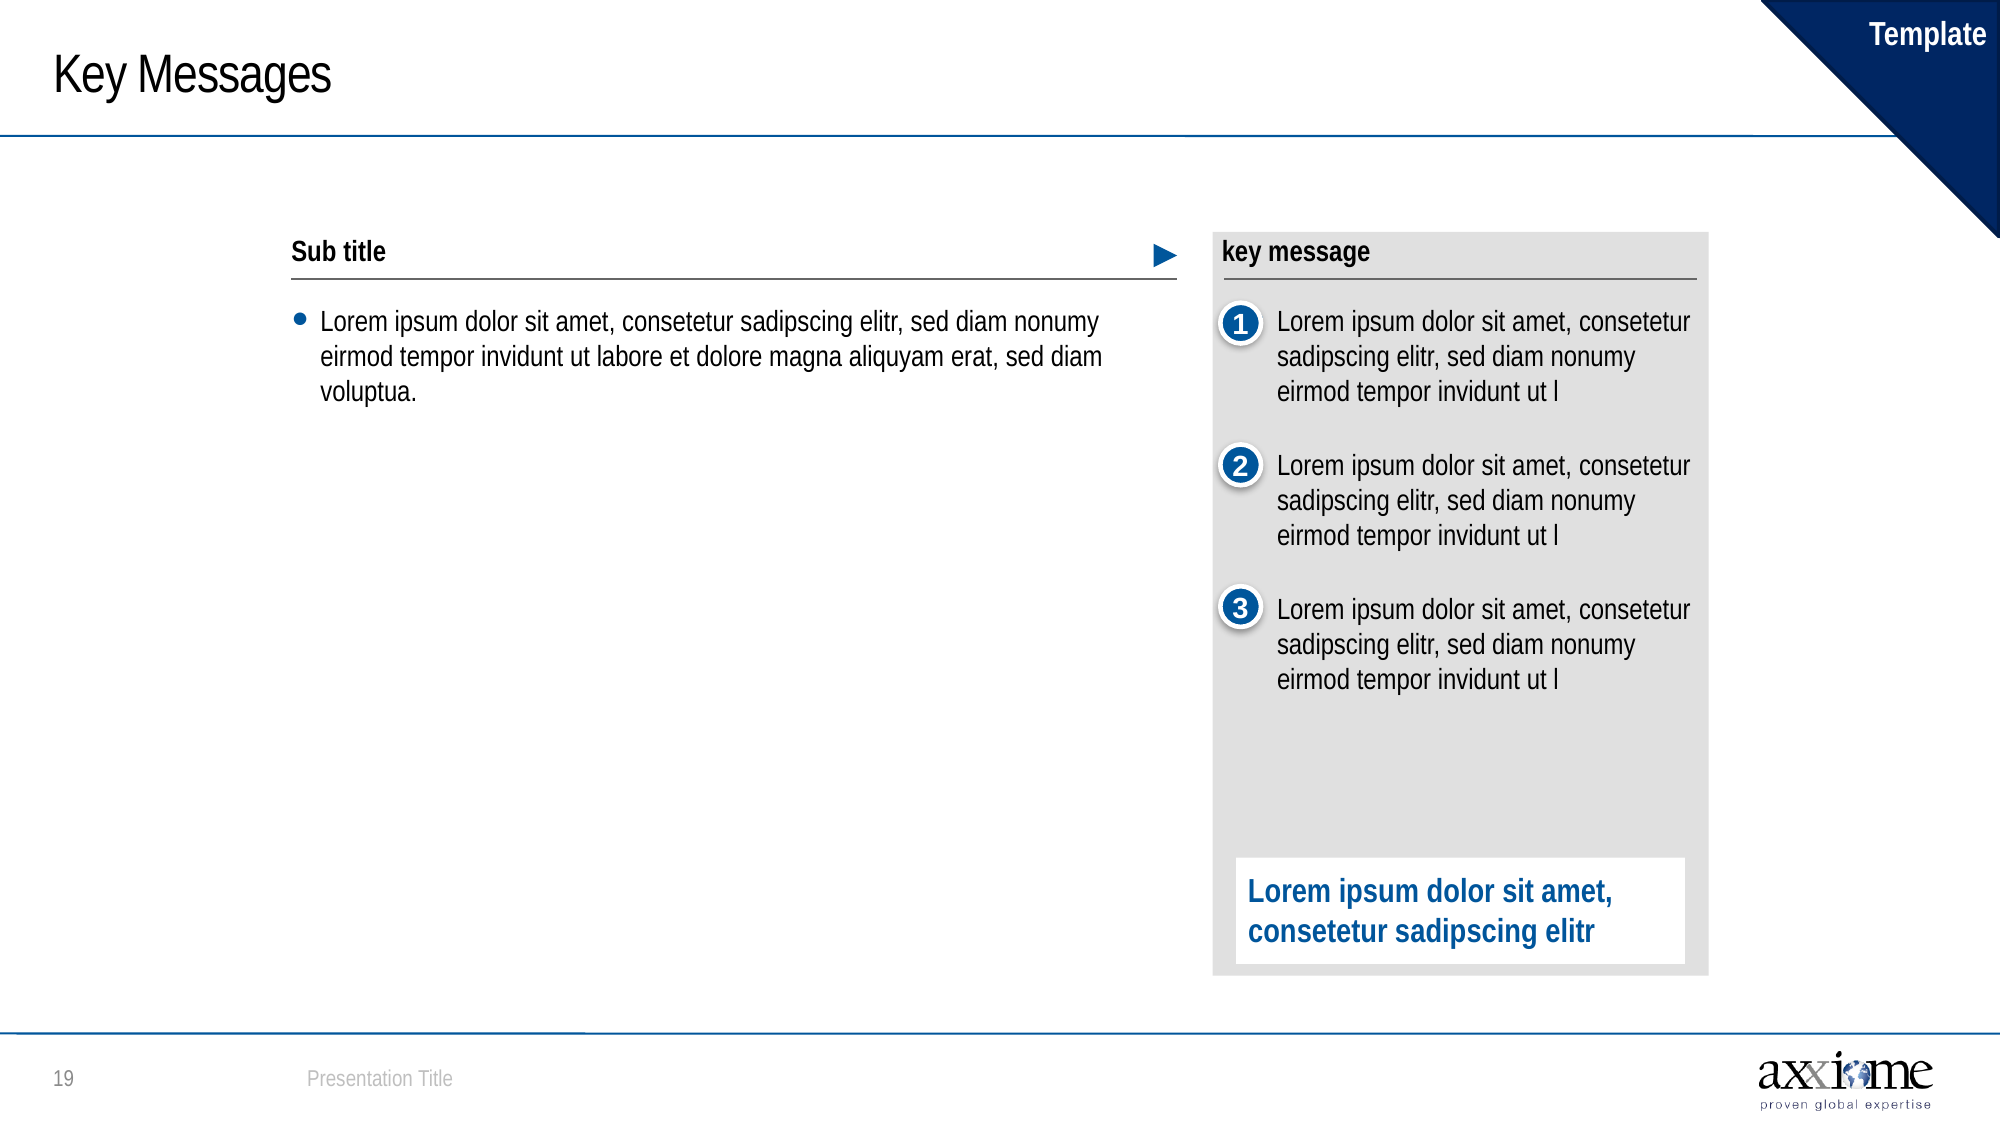

Template
# Key Messages

Sub title
key message

Lorem ipsum dolor sit amet, consetetur sadipscing elitr, sed diam nonumy eirmod tempor invidunt ut l

Lorem ipsum dolor sit amet, consetetur sadipscing elitr, sed diam nonumy eirmod tempor invidunt ut l

Lorem ipsum dolor sit amet, consetetur sadipscing elitr, sed diam nonumy eirmod tempor invidunt ut l
1
Lorem ipsum dolor sit amet, consetetur sadipscing elitr, sed diam nonumy eirmod tempor invidunt ut labore et dolore magna aliquyam erat, sed diam voluptua.
2
3
Lorem ipsum dolor sit amet, consetetur sadipscing elitr
Presentation Title
19